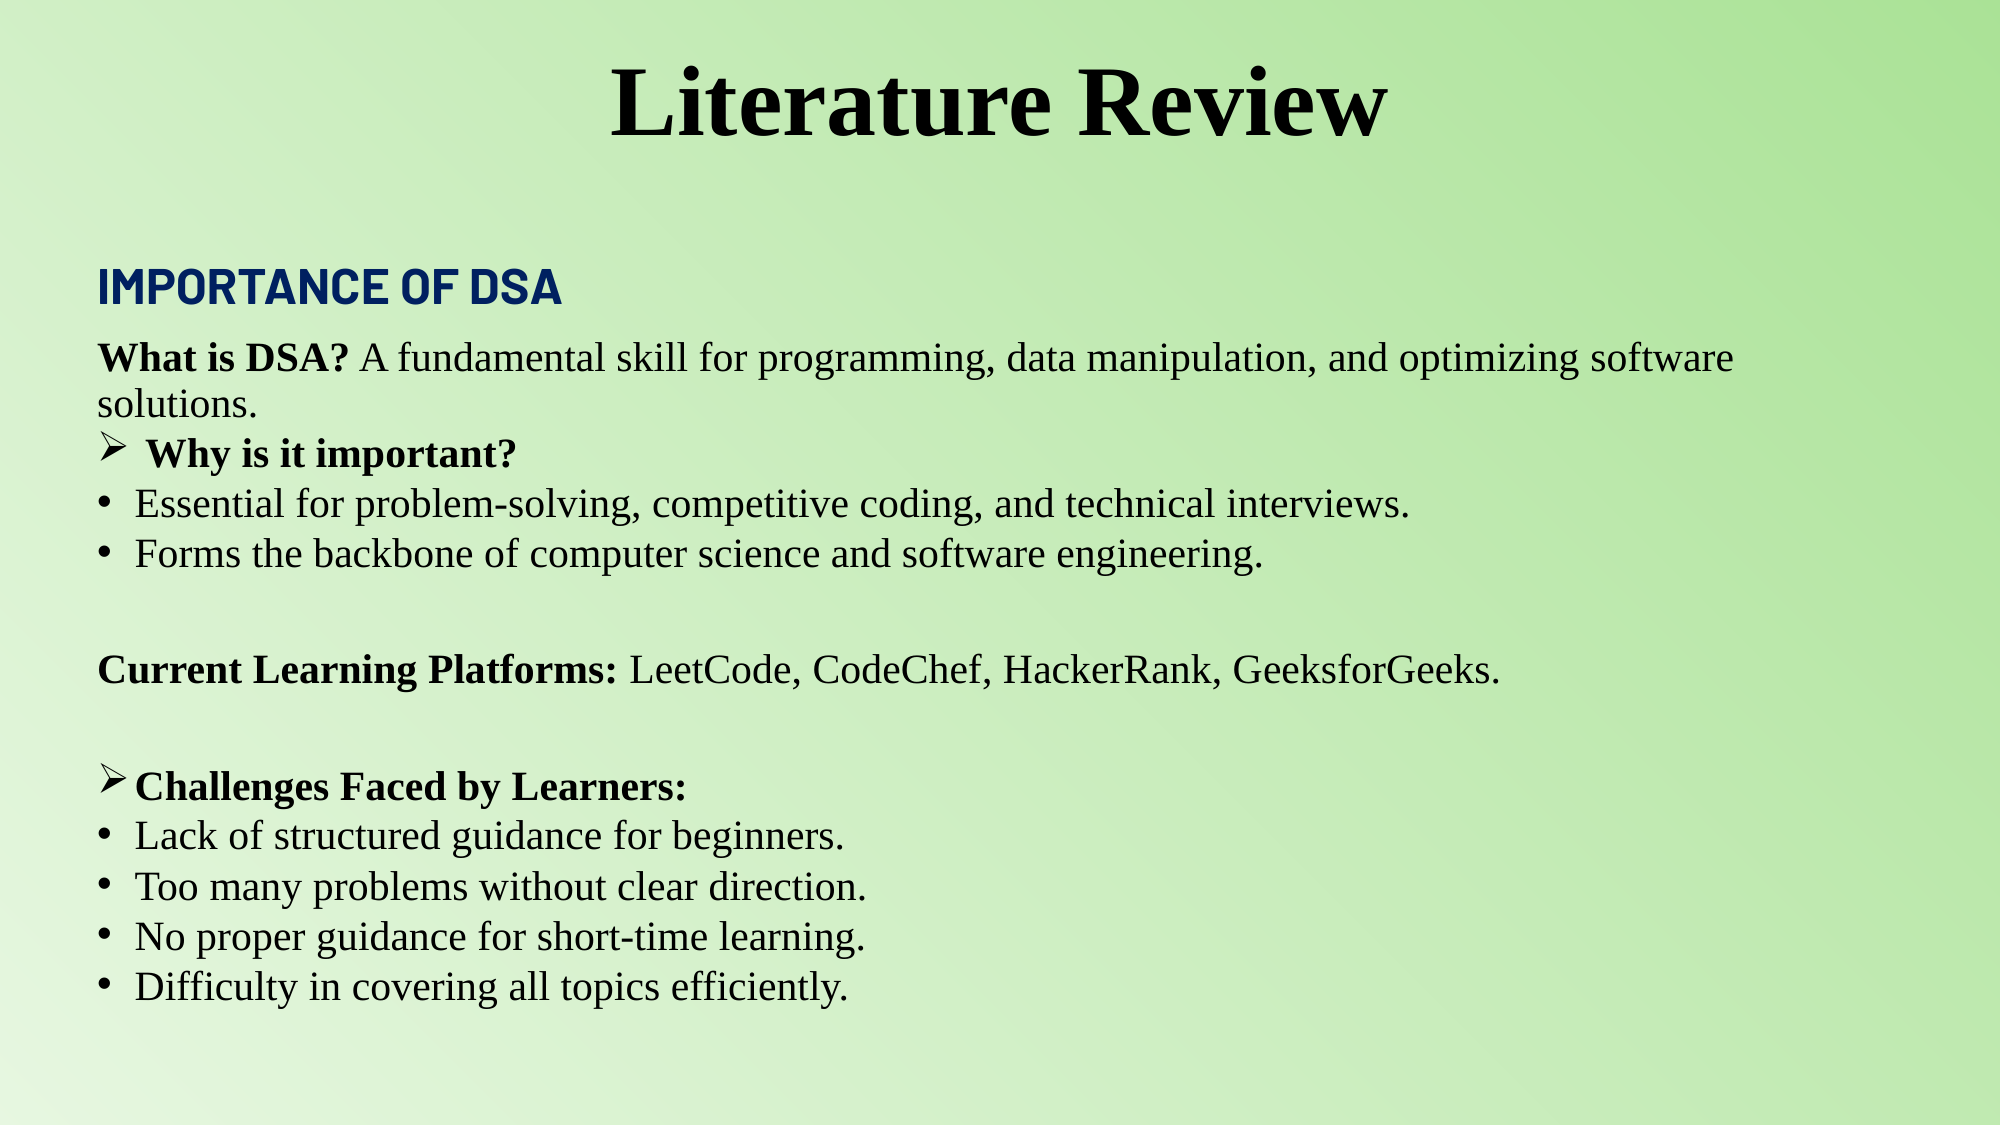

.

# Literature Review
IMPORTANCE OF DSA
What is DSA? A fundamental skill for programming, data manipulation, and optimizing software solutions.
 Why is it important?
Essential for problem-solving, competitive coding, and technical interviews.
Forms the backbone of computer science and software engineering.

Current Learning Platforms: LeetCode, CodeChef, HackerRank, GeeksforGeeks.

Challenges Faced by Learners:
Lack of structured guidance for beginners.
Too many problems without clear direction.
No proper guidance for short-time learning.
Difficulty in covering all topics efficiently.